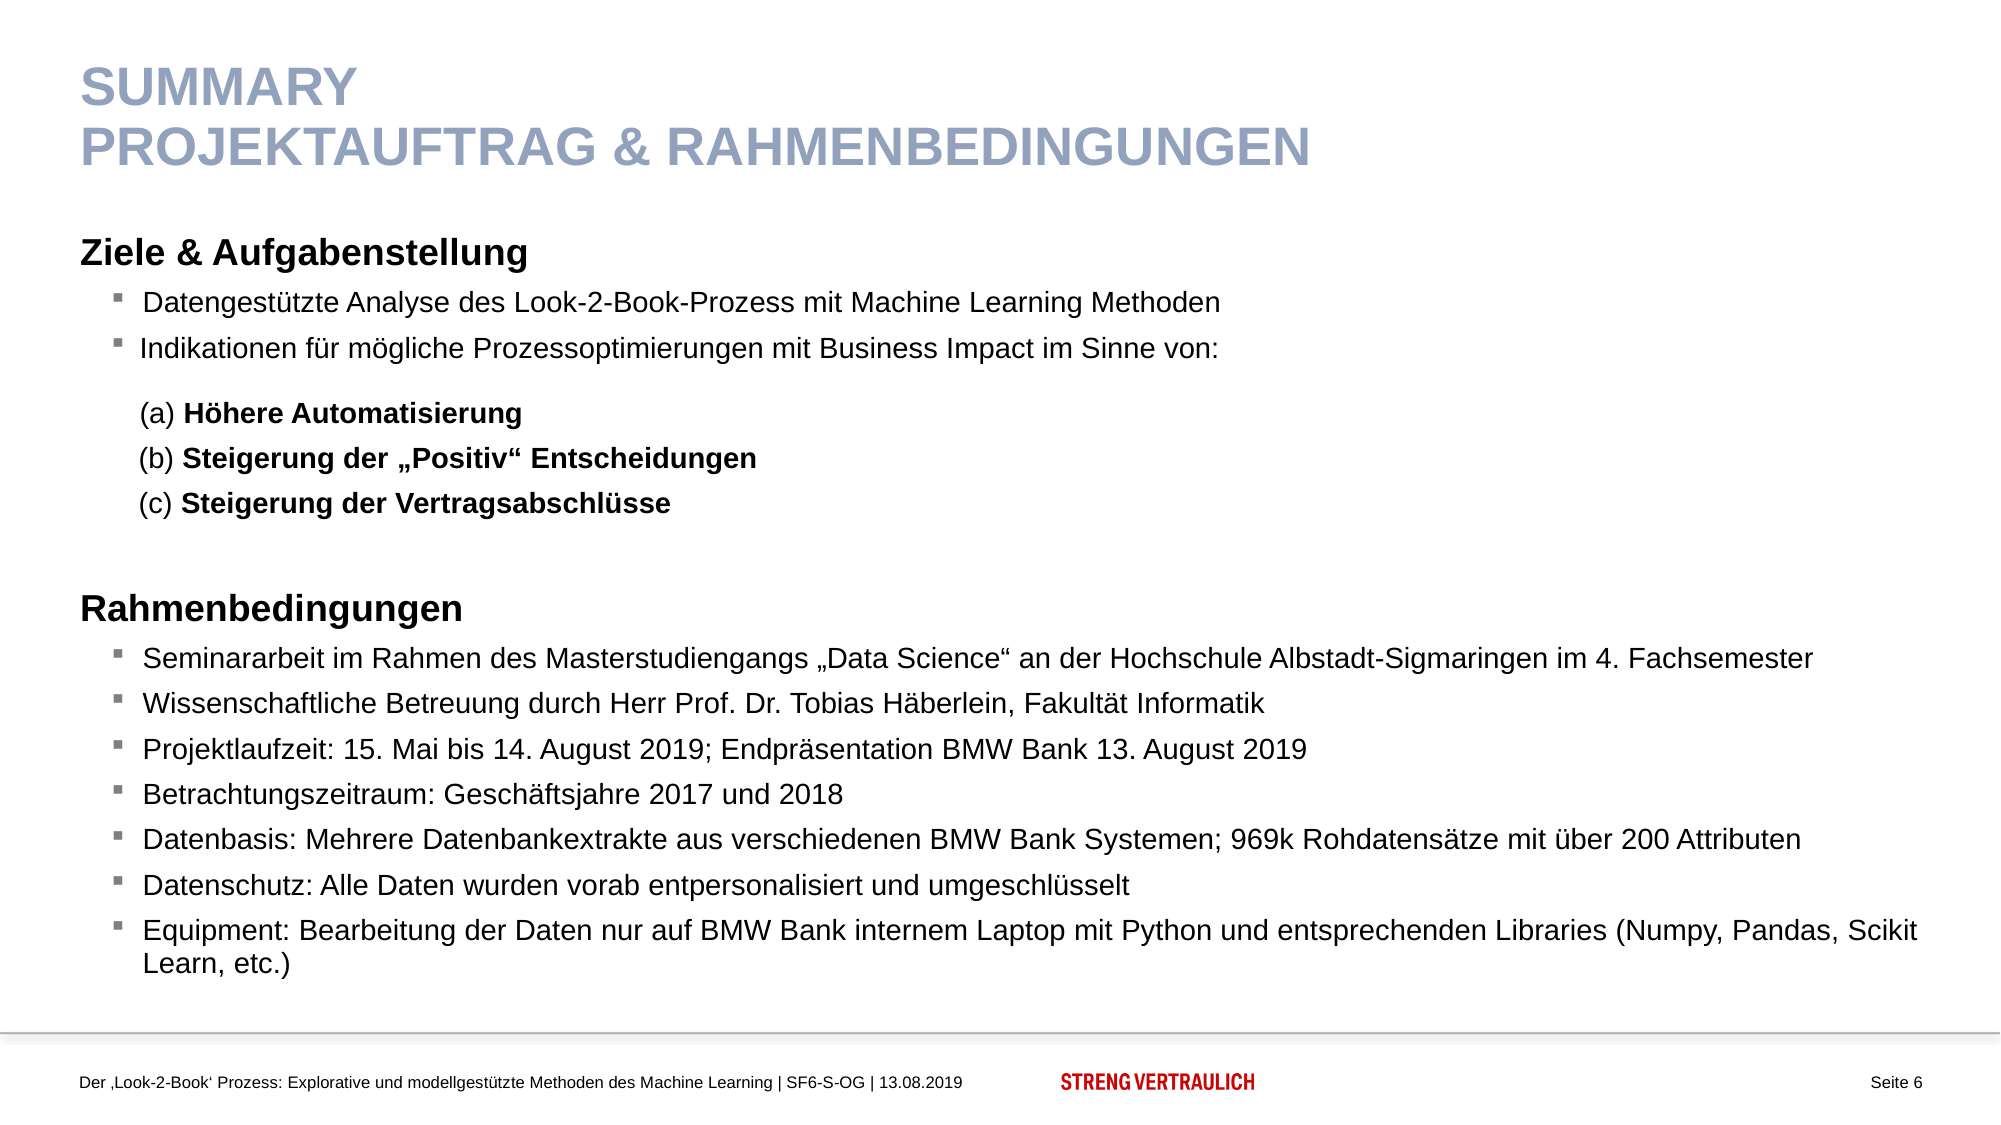

# Summary Projektauftrag & Rahmenbedingungen
Ziele & Aufgabenstellung
Datengestützte Analyse des Look-2-Book-Prozess mit Machine Learning Methoden
Indikationen für mögliche Prozessoptimierungen mit Business Impact im Sinne von:
(a) Höhere Automatisierung
(b) Steigerung der „Positiv“ Entscheidungen
(c) Steigerung der Vertragsabschlüsse

Rahmenbedingungen
Seminararbeit im Rahmen des Masterstudiengangs „Data Science“ an der Hochschule Albstadt-Sigmaringen im 4. Fachsemester
Wissenschaftliche Betreuung durch Herr Prof. Dr. Tobias Häberlein, Fakultät Informatik
Projektlaufzeit: 15. Mai bis 14. August 2019; Endpräsentation BMW Bank 13. August 2019
Betrachtungszeitraum: Geschäftsjahre 2017 und 2018
Datenbasis: Mehrere Datenbankextrakte aus verschiedenen BMW Bank Systemen; 969k Rohdatensätze mit über 200 Attributen
Datenschutz: Alle Daten wurden vorab entpersonalisiert und umgeschlüsselt
Equipment: Bearbeitung der Daten nur auf BMW Bank internem Laptop mit Python und entsprechenden Libraries (Numpy, Pandas, Scikit Learn, etc.)